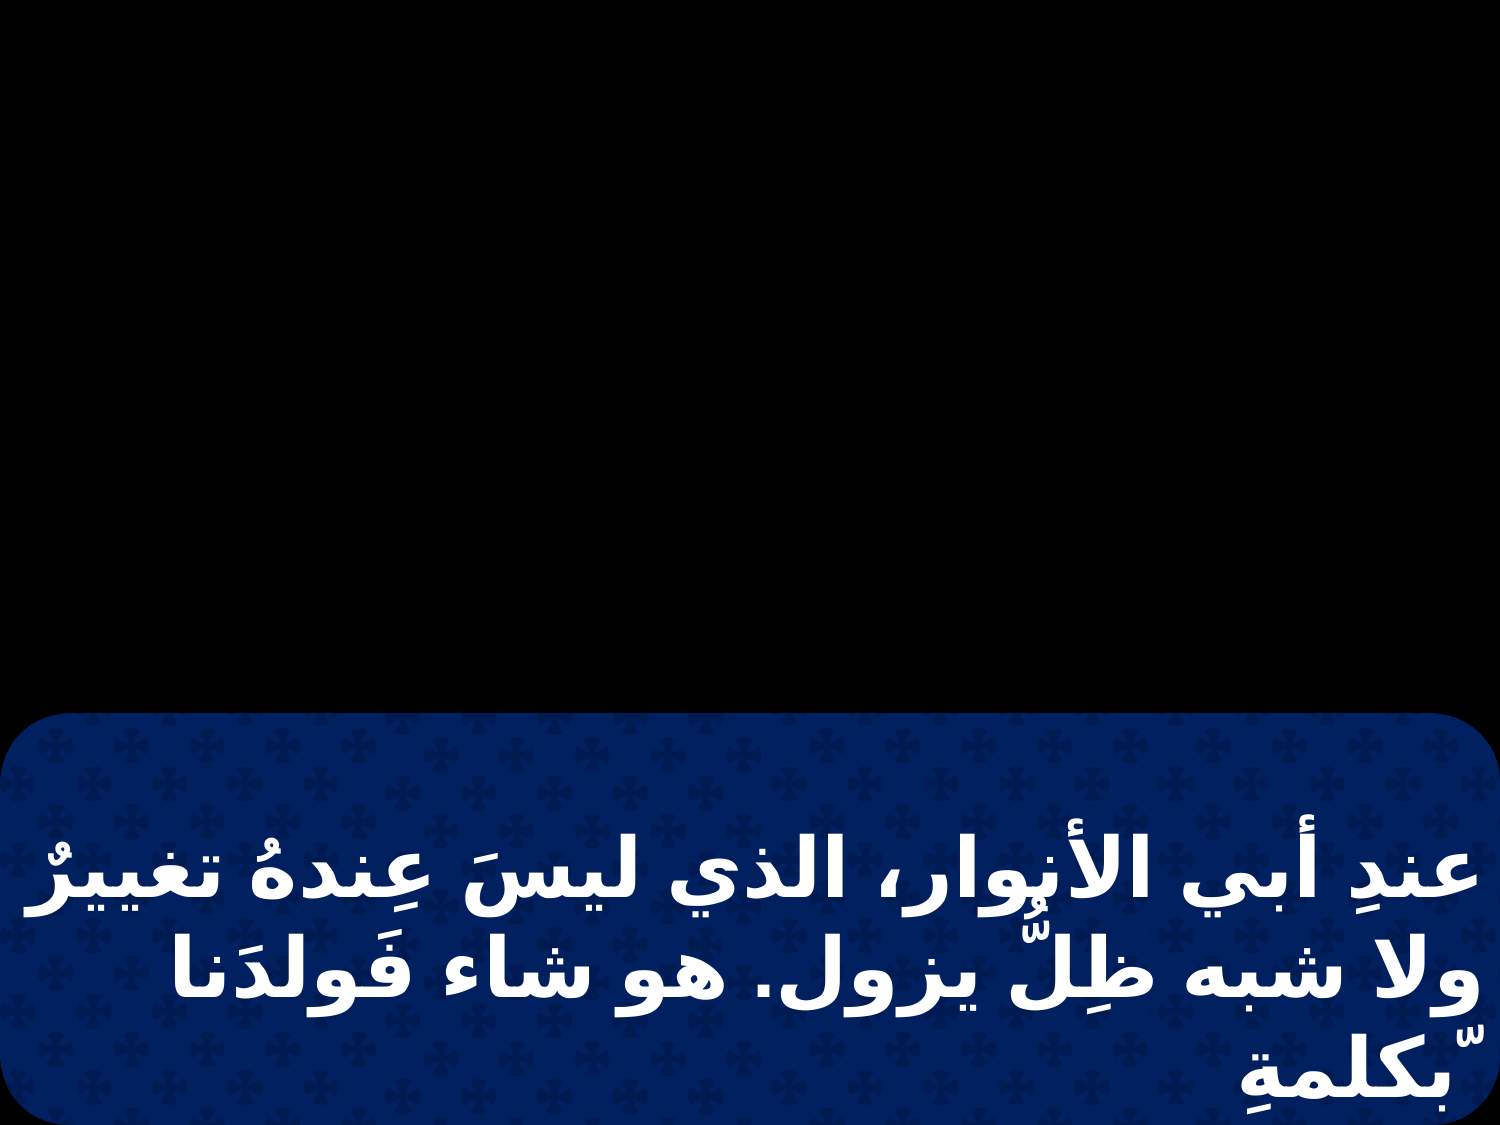

عندِ أبي الأنوار، الذي ليسَ عِندهُ تغييرٌ ولا شبه ظِلُّ يزول. هو شاء فَولدَنا بكلمةِ ّ